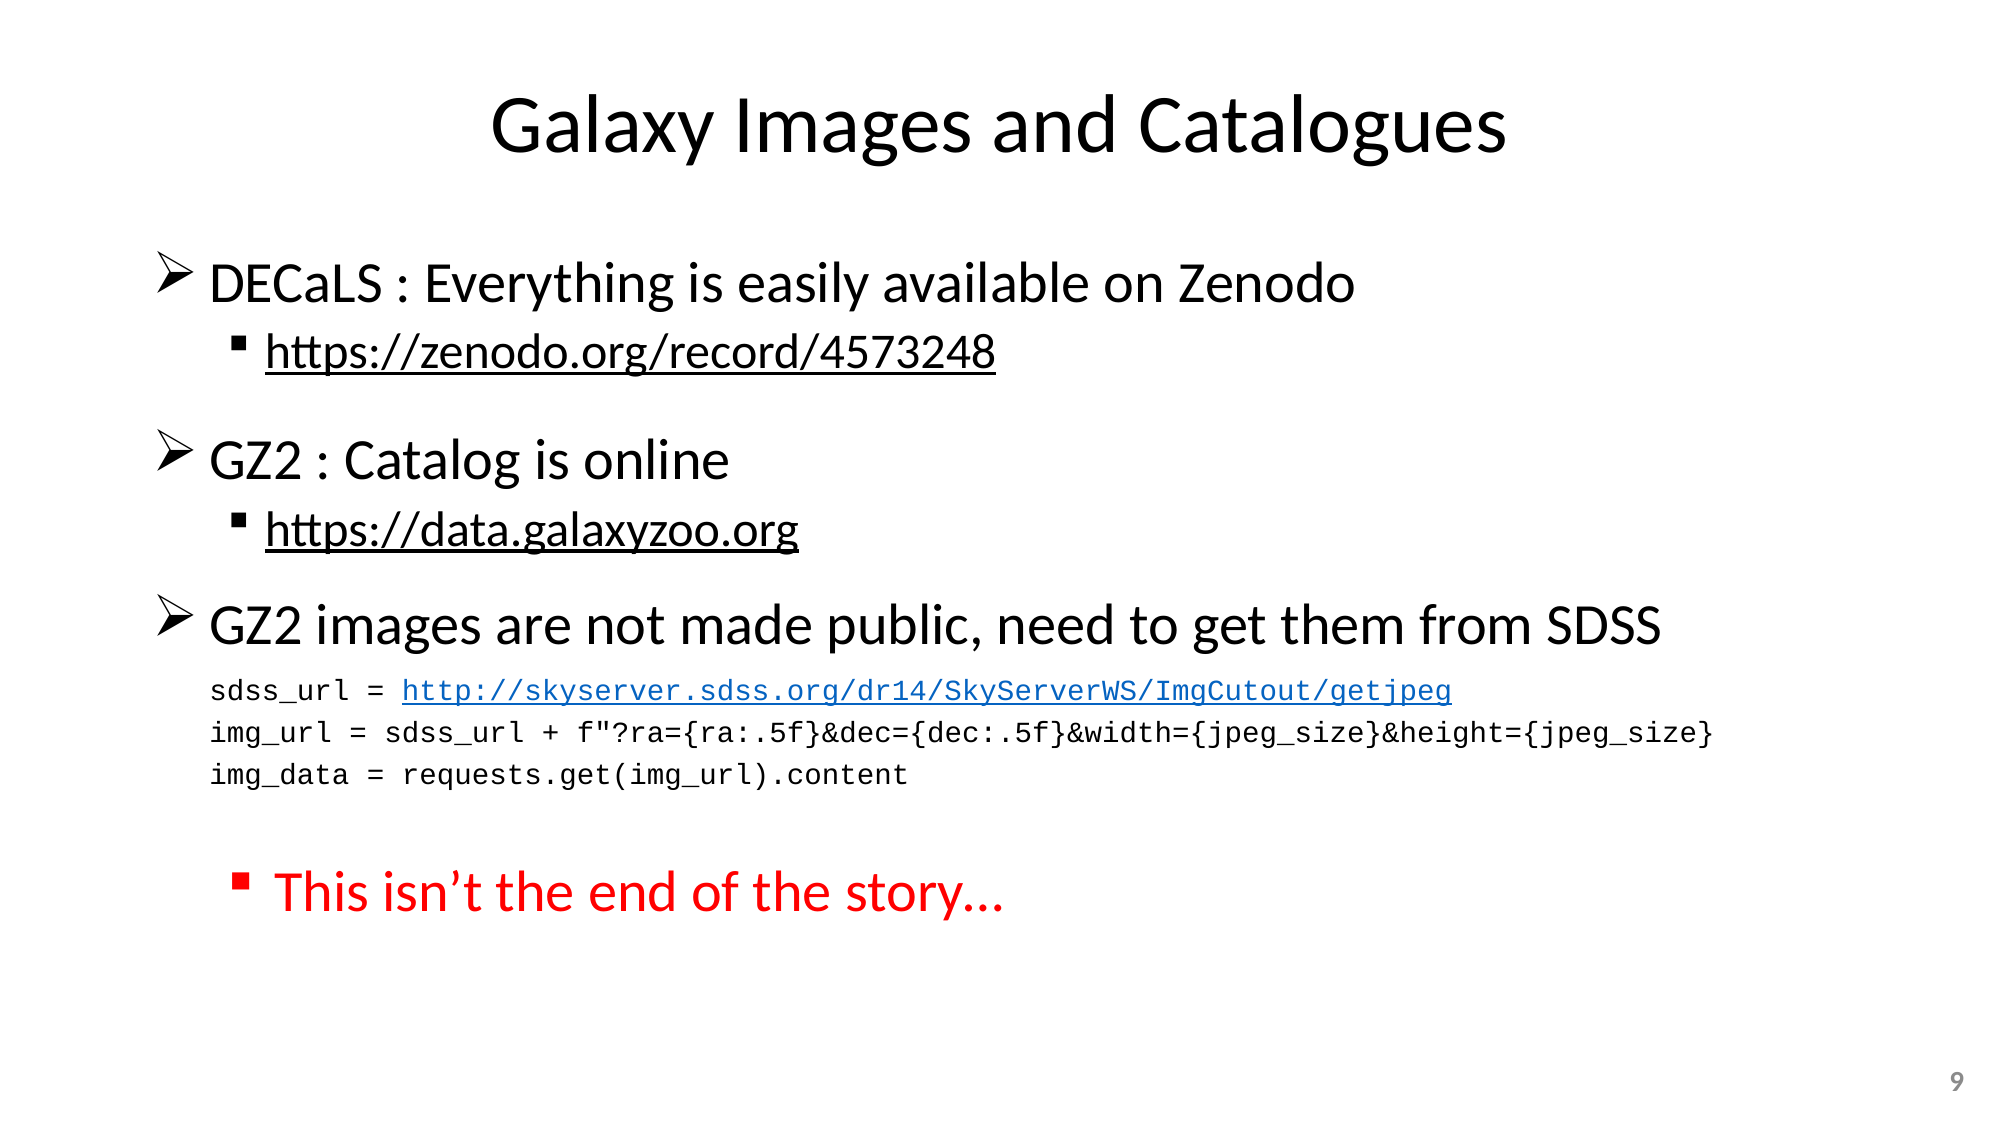

# Galaxy Images and Catalogues
DECaLS : Everything is easily available on Zenodo
https://zenodo.org/record/4573248
GZ2 : Catalog is online
https://data.galaxyzoo.org
GZ2 images are not made public, need to get them from SDSS

This isn’t the end of the story…
sdss_url = http://skyserver.sdss.org/dr14/SkyServerWS/ImgCutout/getjpeg
img_url = sdss_url + f"?ra={ra:.5f}&dec={dec:.5f}&width={jpeg_size}&height={jpeg_size}
img_data = requests.get(img_url).content
9